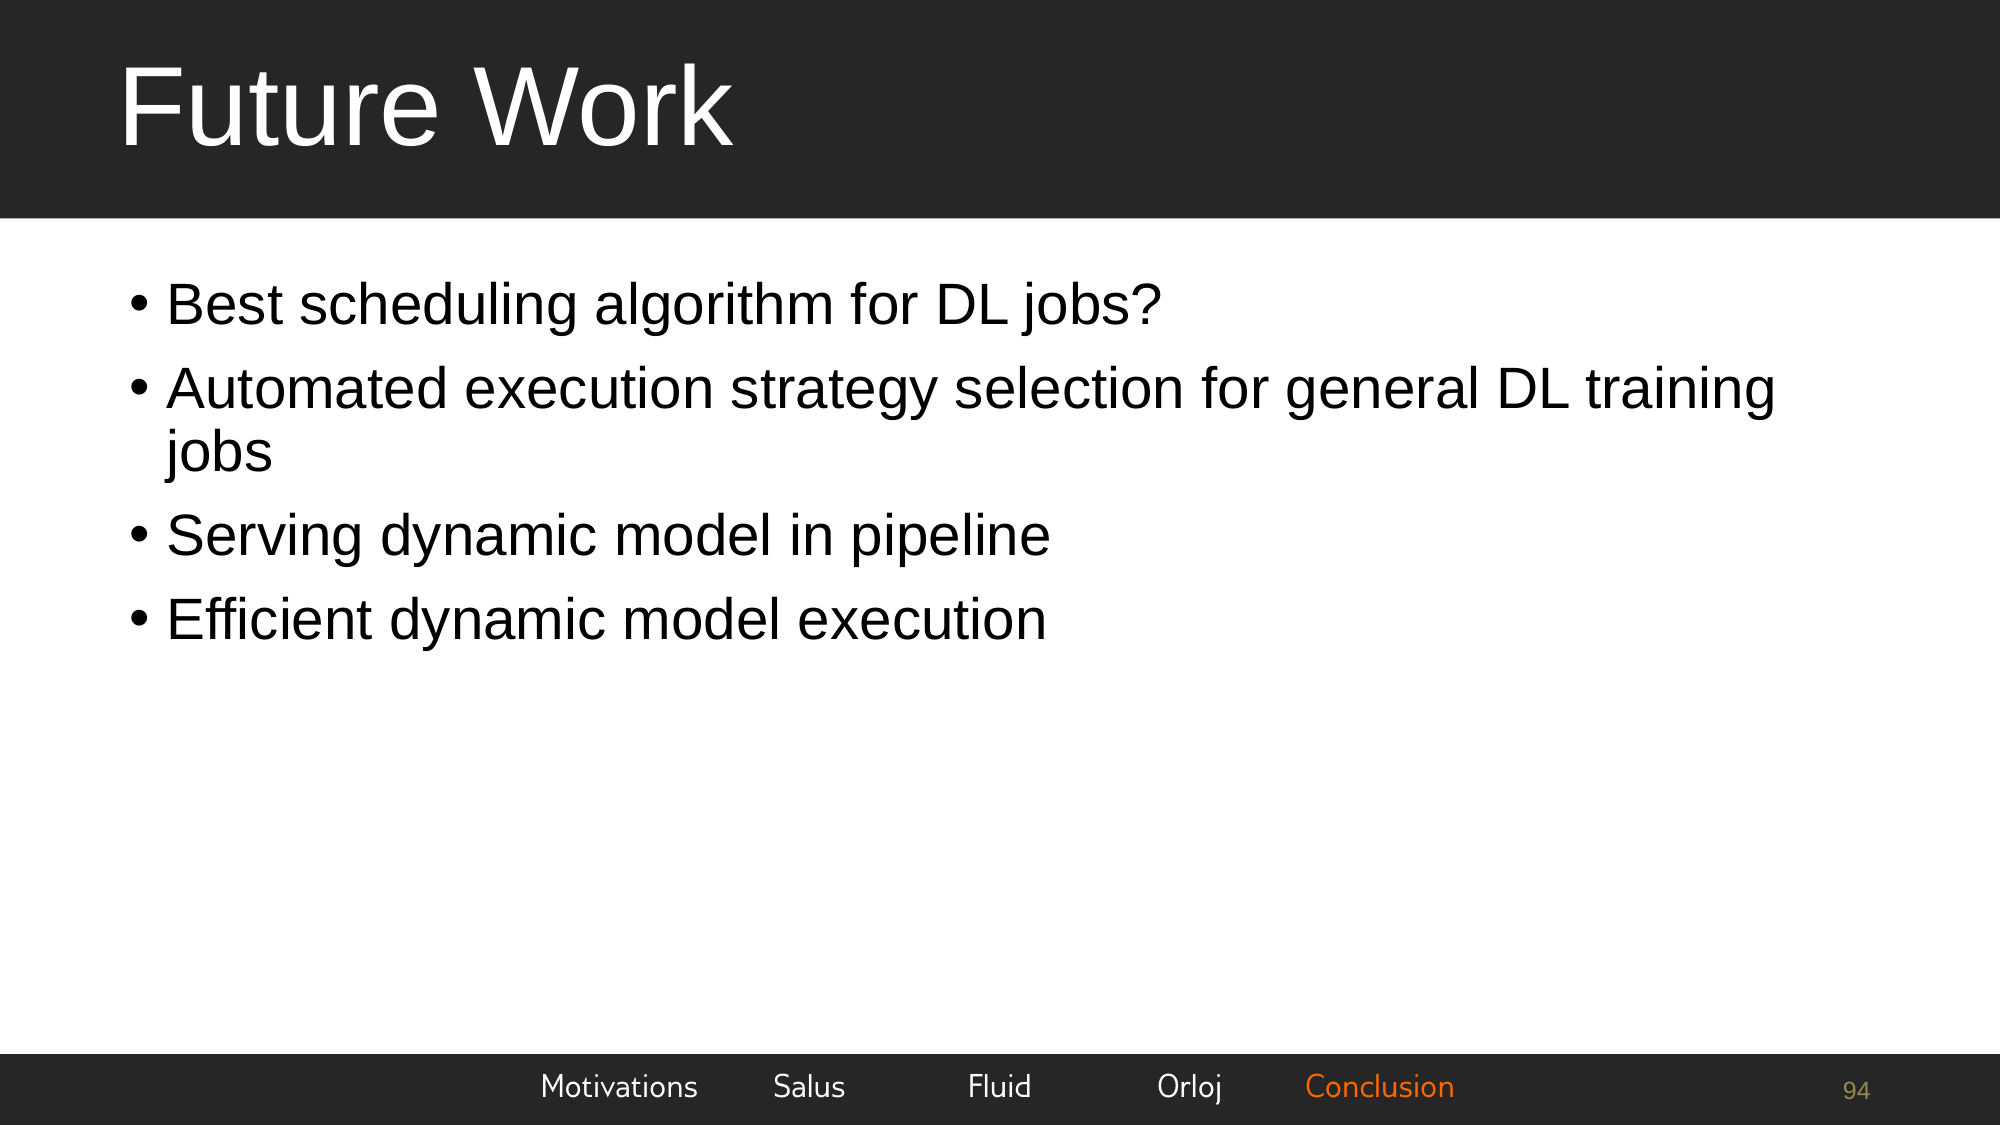

# Future Work
Best scheduling algorithm for DL jobs?
Automated execution strategy selection for general DL training jobs
Serving dynamic model in pipeline
Efficient dynamic model execution
| Motivations | Salus | Fluid | Orloj | Conclusion |
| --- | --- | --- | --- | --- |
94